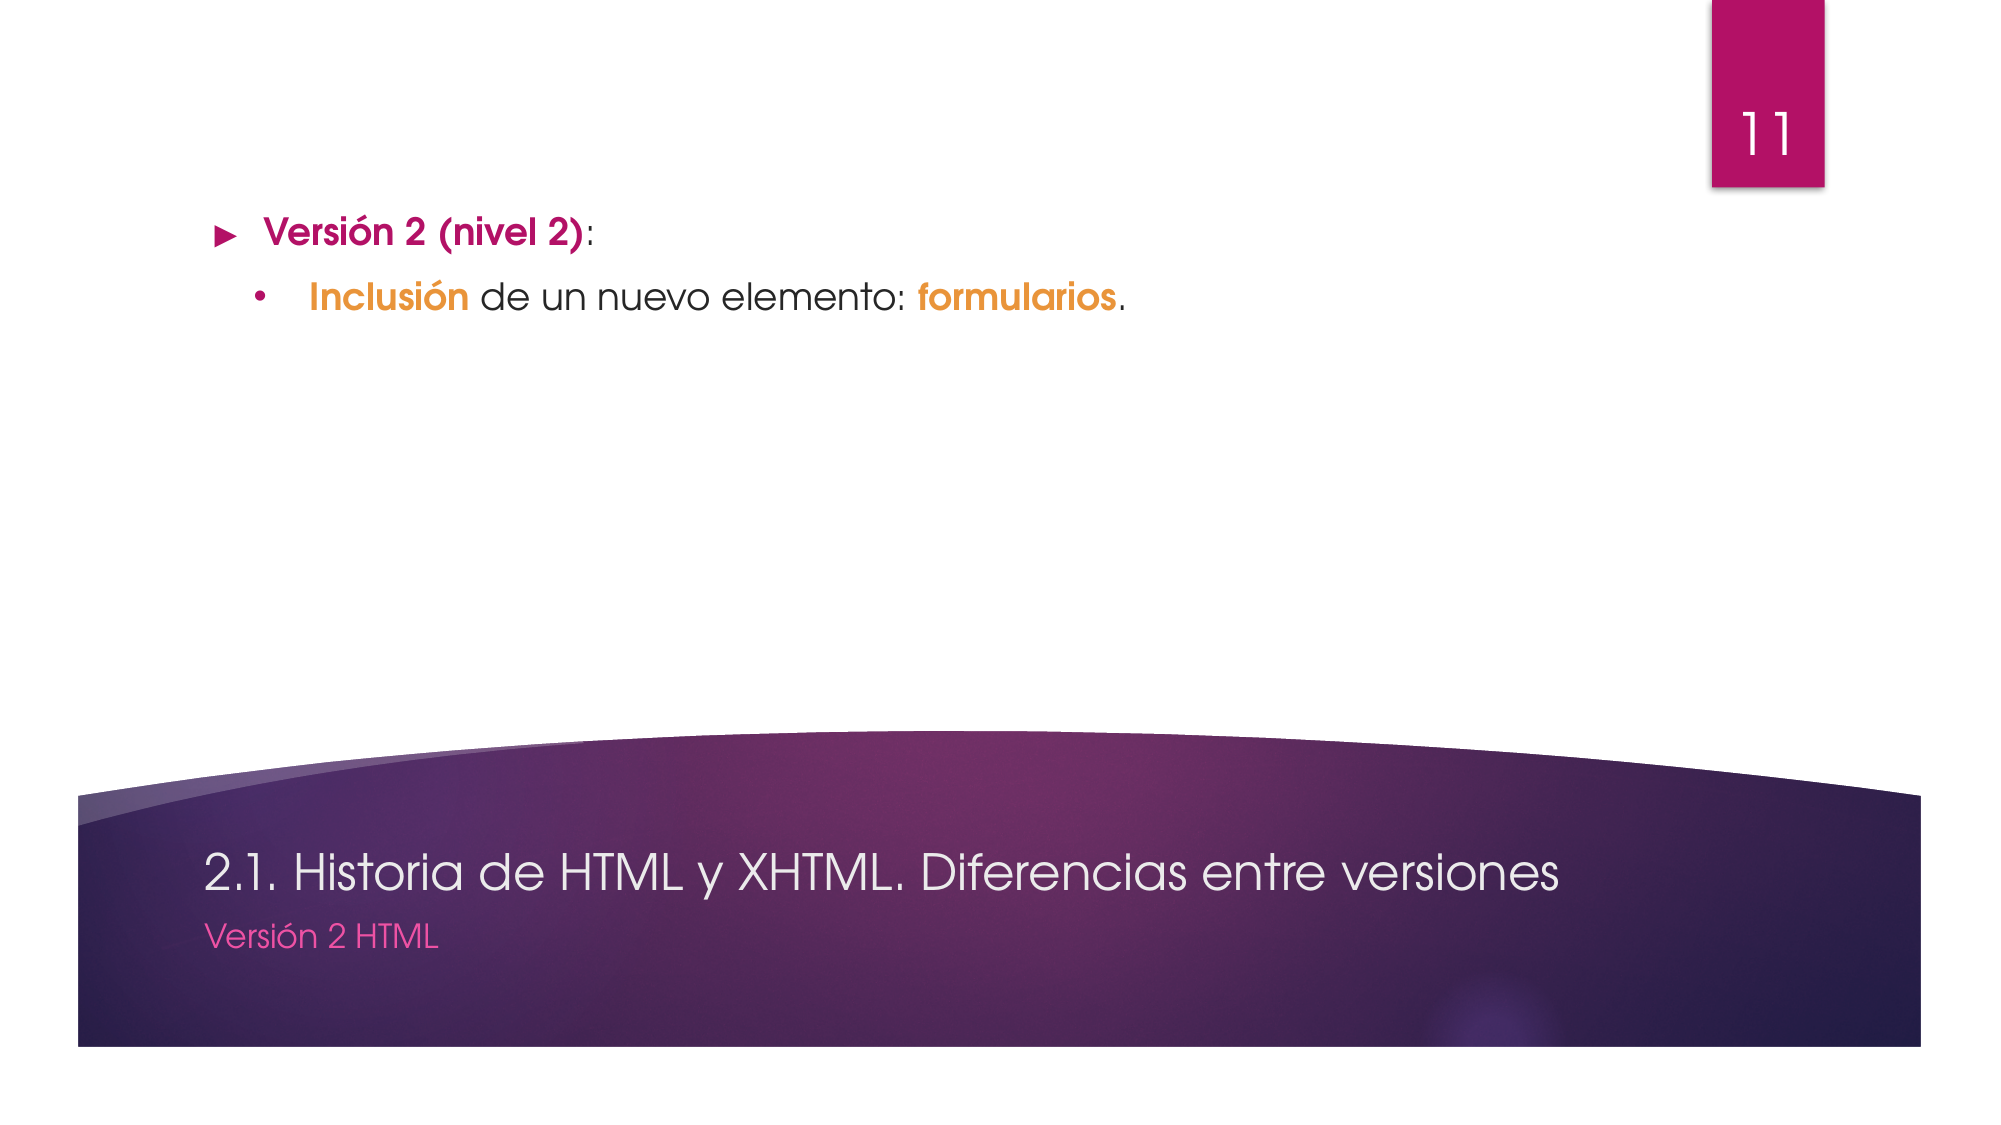

11
Versión 2 (nivel 2):
Inclusión de un nuevo elemento: formularios.

# 2.1. Historia de HTML y XHTML. Diferencias entre versiones
Versión 2 HTML